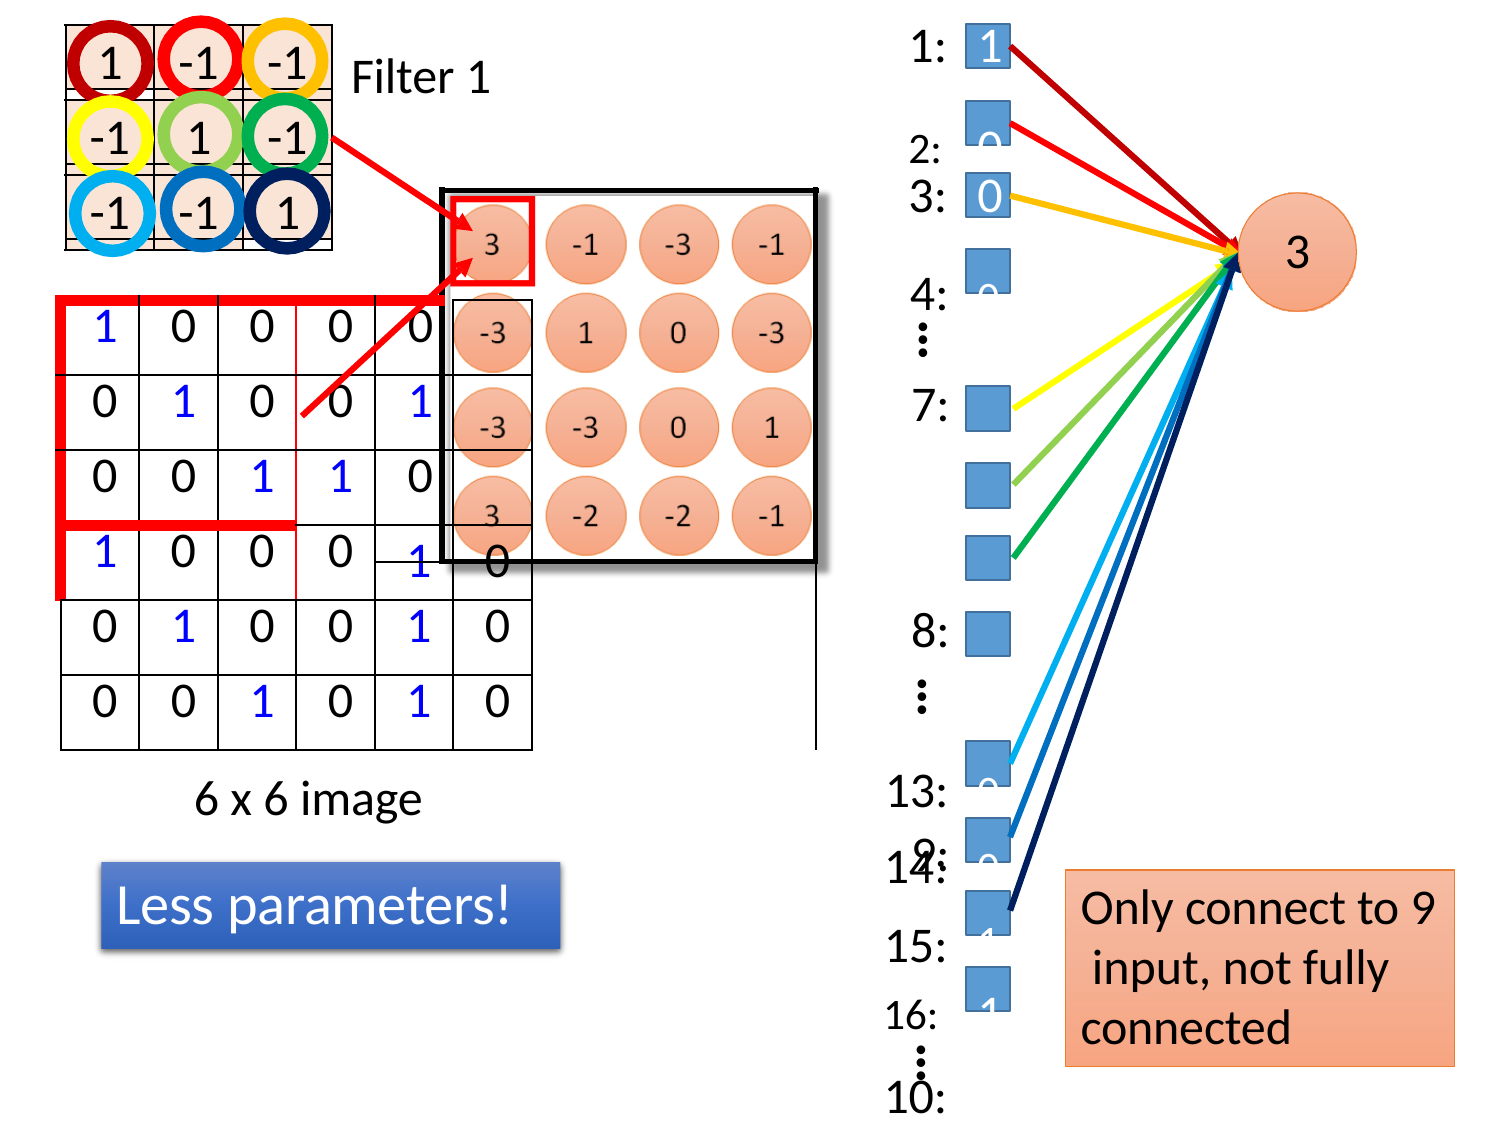

1:	1

1

-1

-1

Filter 1

2:	0

-1

1

-1

3:	0

-1

-1
1

|  |  |  |  |  |  |  |  |
| --- | --- | --- | --- | --- | --- | --- | --- |
| 1 | 0 | 0 | 0 | 0 |  |  |  |
| 0 | 1 | 0 | 0 | 1 |  |  |  |
| 0 | 0 | 1 | 1 | 0 |  |  |  |
| 1 | 0 | 0 | 0 |  |  |  |  |
|  |  |  |  | 1 |  | 0 |  |
| 0 | 1 | 0 | 0 | 1 |  | 0 |  |
| 0 | 0 | 1 | 0 | 1 |  | 0 |  |

3
4:	0

…
1
0
0
7:	0
8:	1
9:	0
10:	0

…
13:	0

6 x 6 image
14:	0

Less parameters!

Only connect to 9  input, not fully  connected
15:	1

16:	1

…